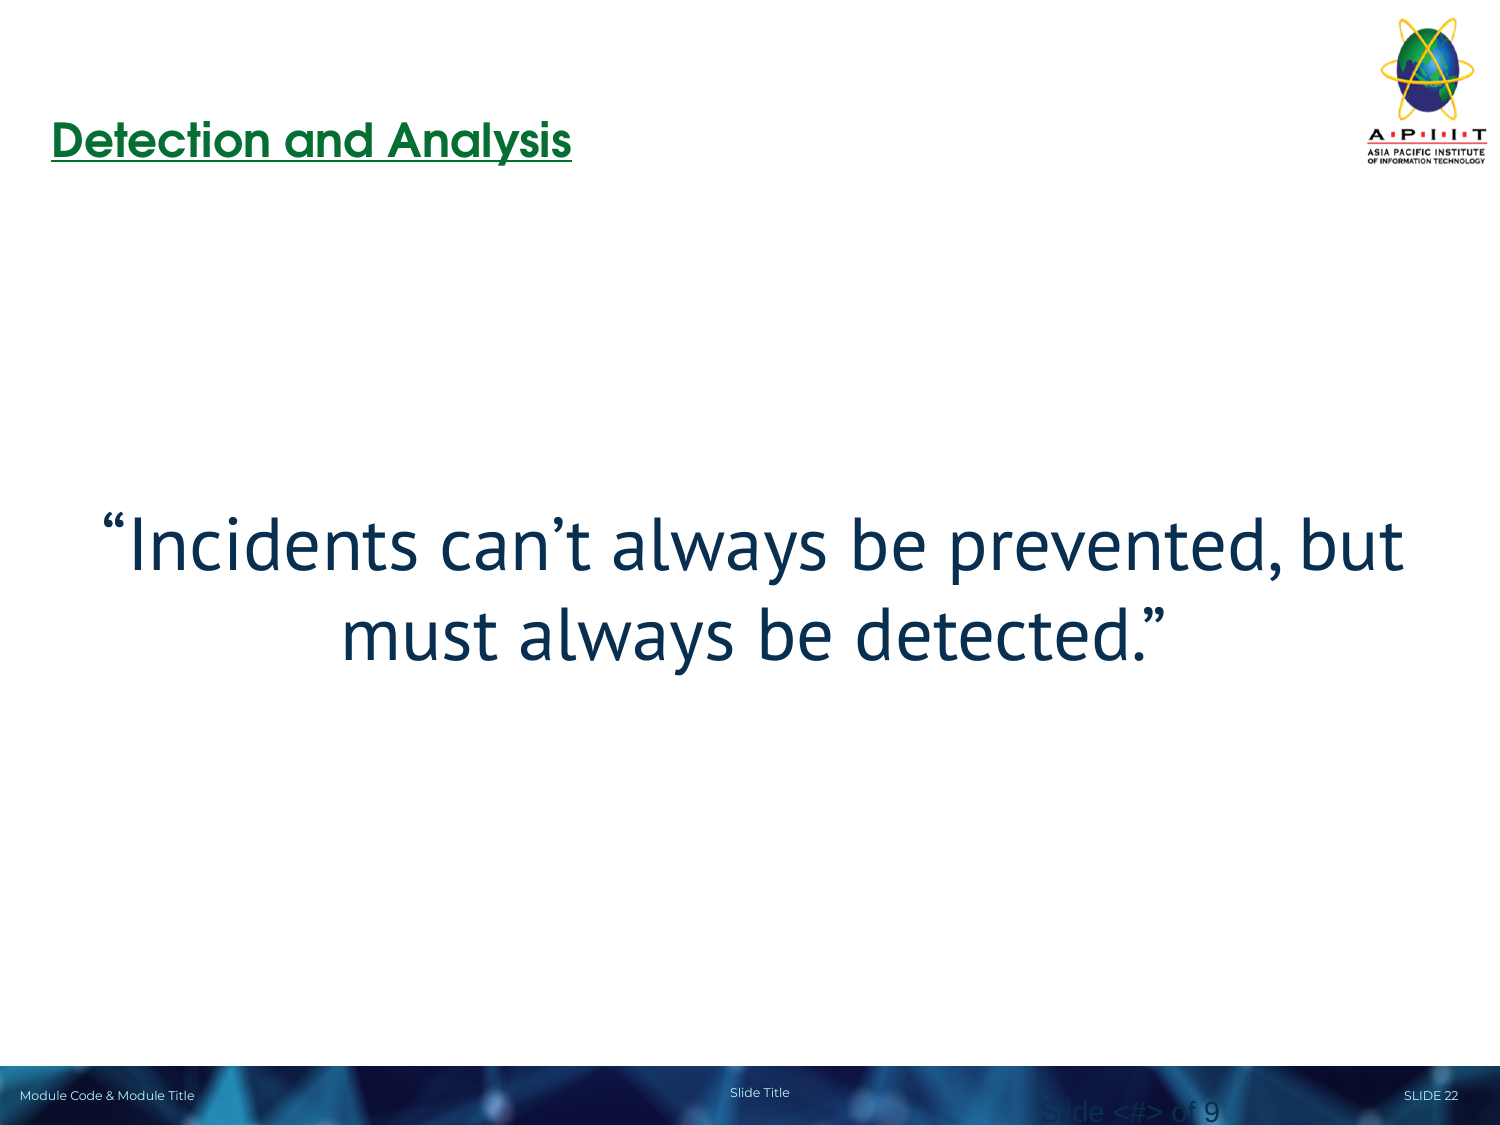

# Detection and Analysis

“Incidents can’t always be prevented, but must always be detected.”

Slide <#> of 9